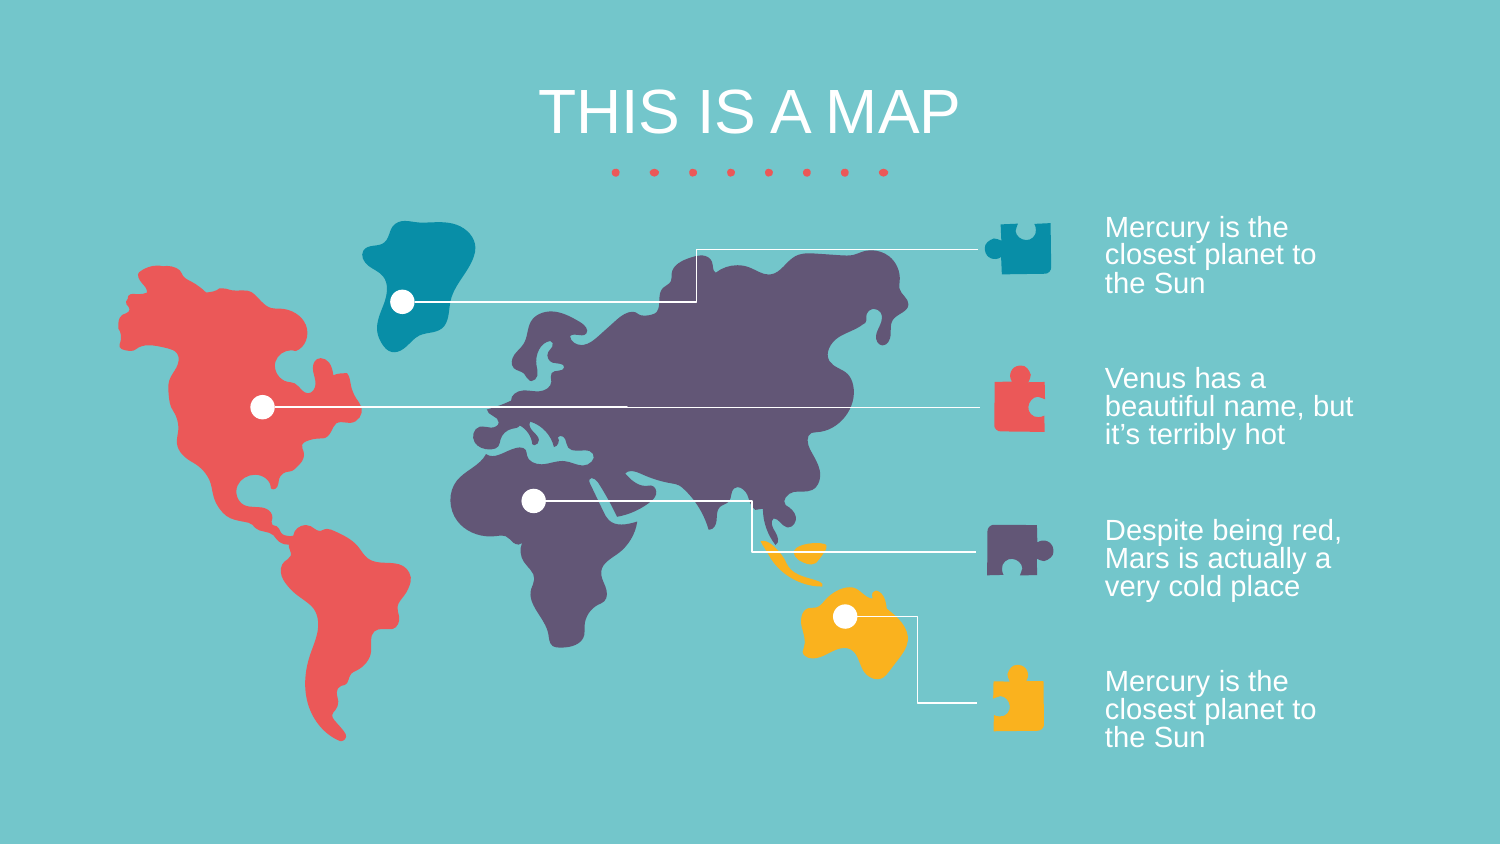

# THIS IS A MAP

Mercury is the closest planet to the Sun

Venus has a beautiful name, but it’s terribly hot

Despite being red, Mars is actually a very cold place

Mercury is the closest planet to the Sun